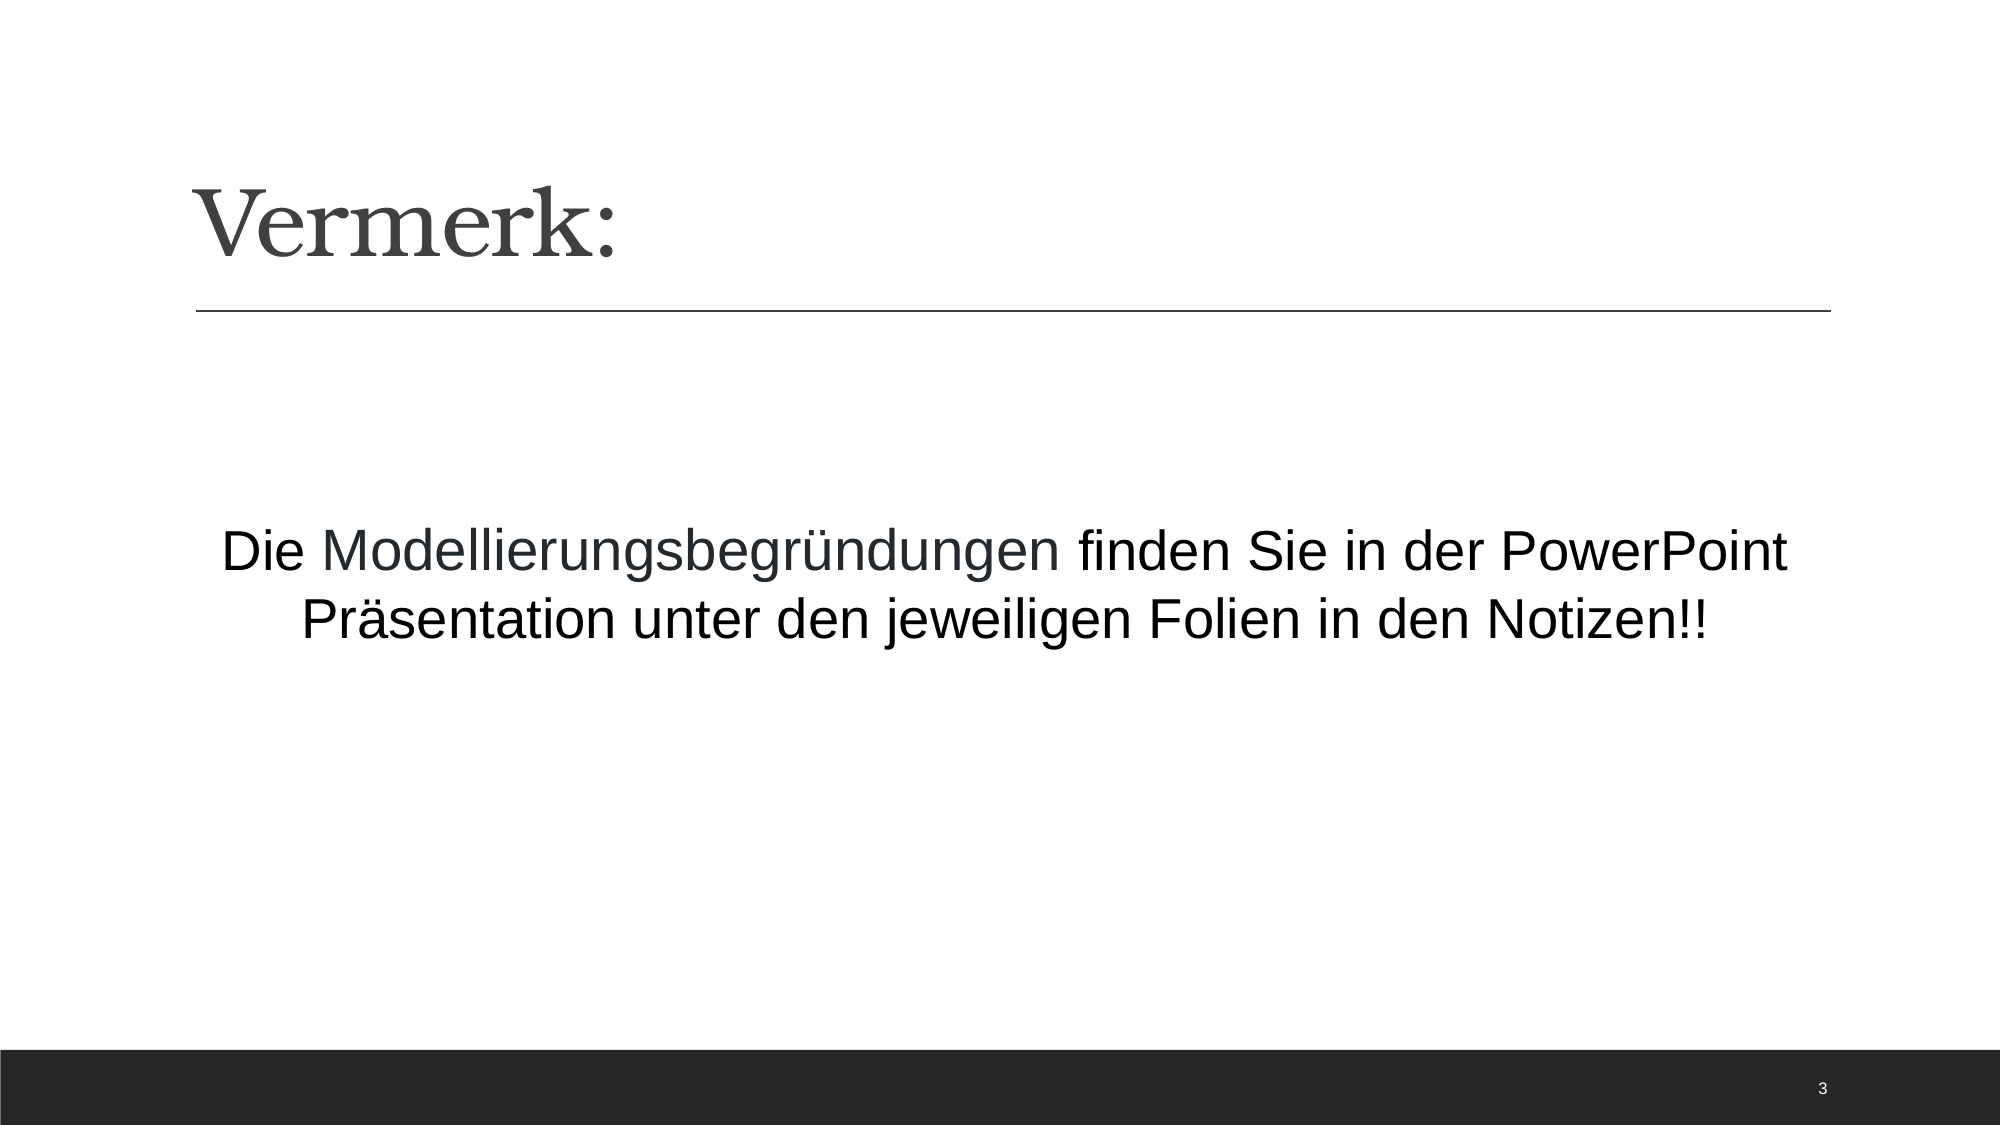

# Vermerk:
Die Modellierungsbegründungen finden Sie in der PowerPoint Präsentation unter den jeweiligen Folien in den Notizen!!
3